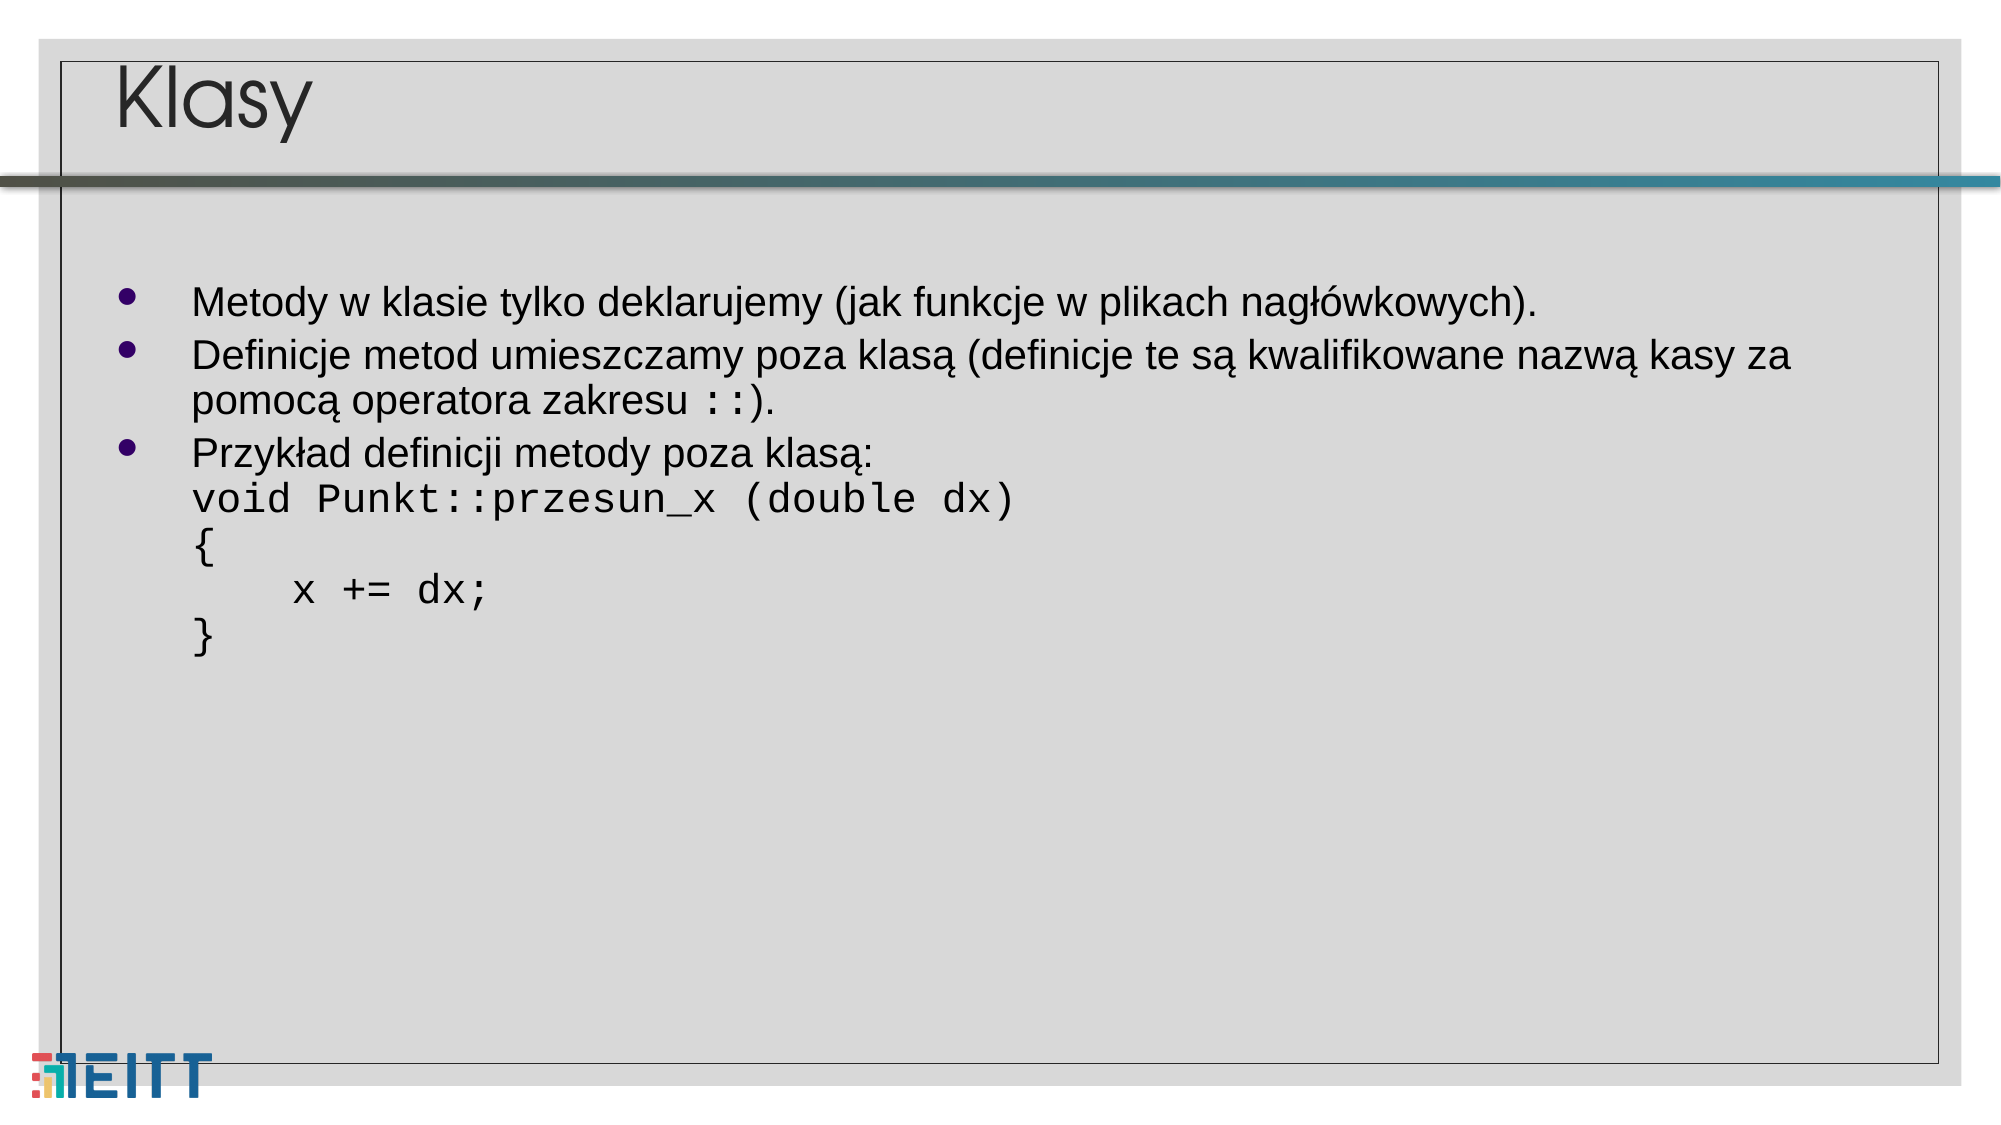

# Klasy
Metody w klasie tylko deklarujemy (jak funkcje w plikach nagłówkowych).
Definicje metod umieszczamy poza klasą (definicje te są kwalifikowane nazwą kasy za pomocą operatora zakresu ::).
Przykład definicji metody poza klasą:
void Punkt::przesun_x (double dx)
{
    x += dx;
}